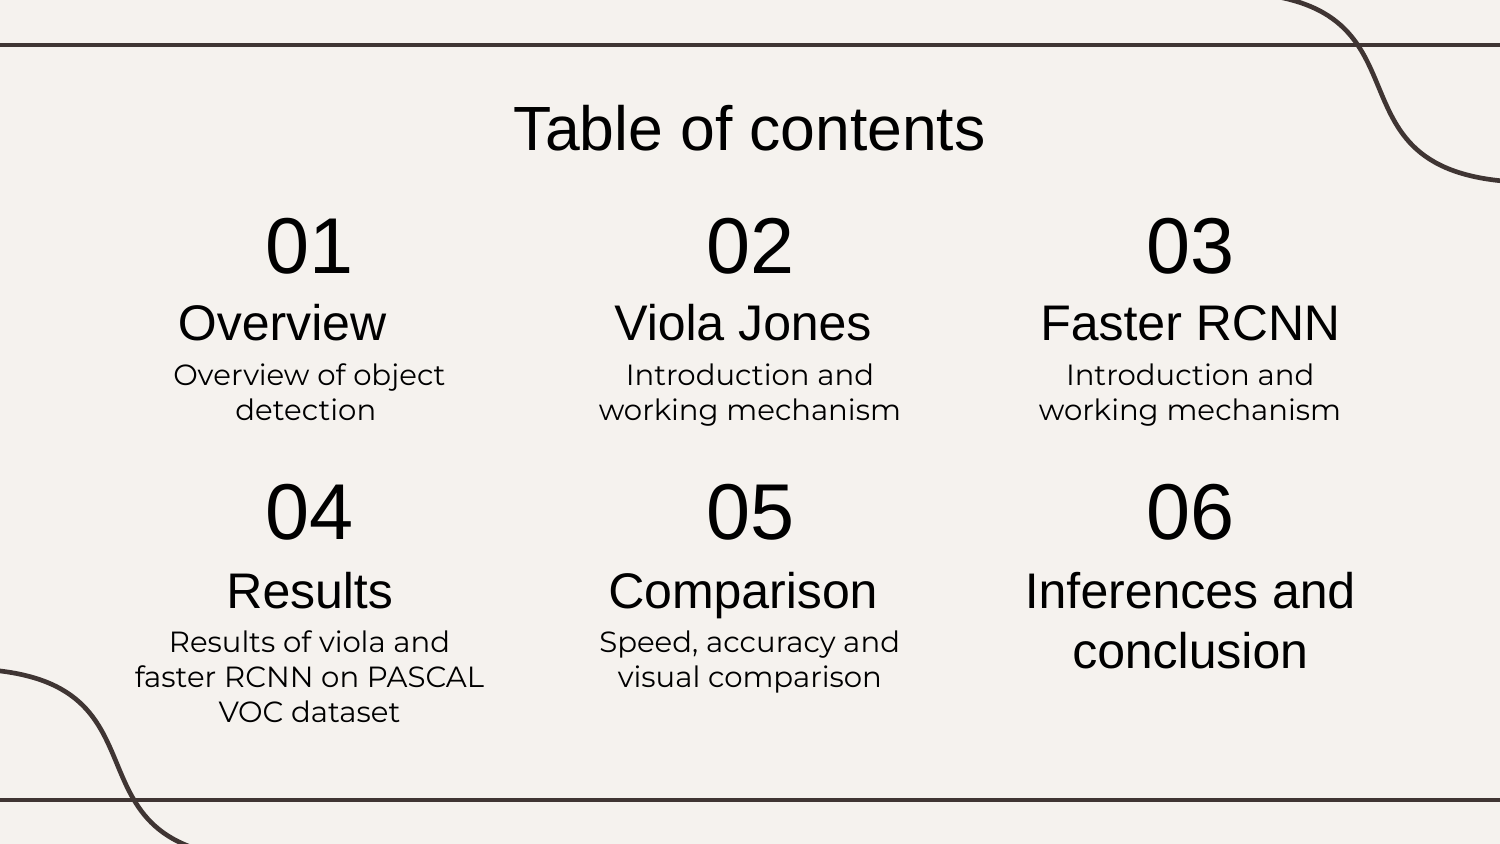

Table of contents
01
02
03
# Overview
Viola Jones
Faster RCNN
Overview of object detection
Introduction and working mechanism
Introduction and working mechanism
04
05
06
Results
Comparison
Inferences and conclusion
Results of viola and faster RCNN on PASCAL VOC dataset
Speed, accuracy and visual comparison